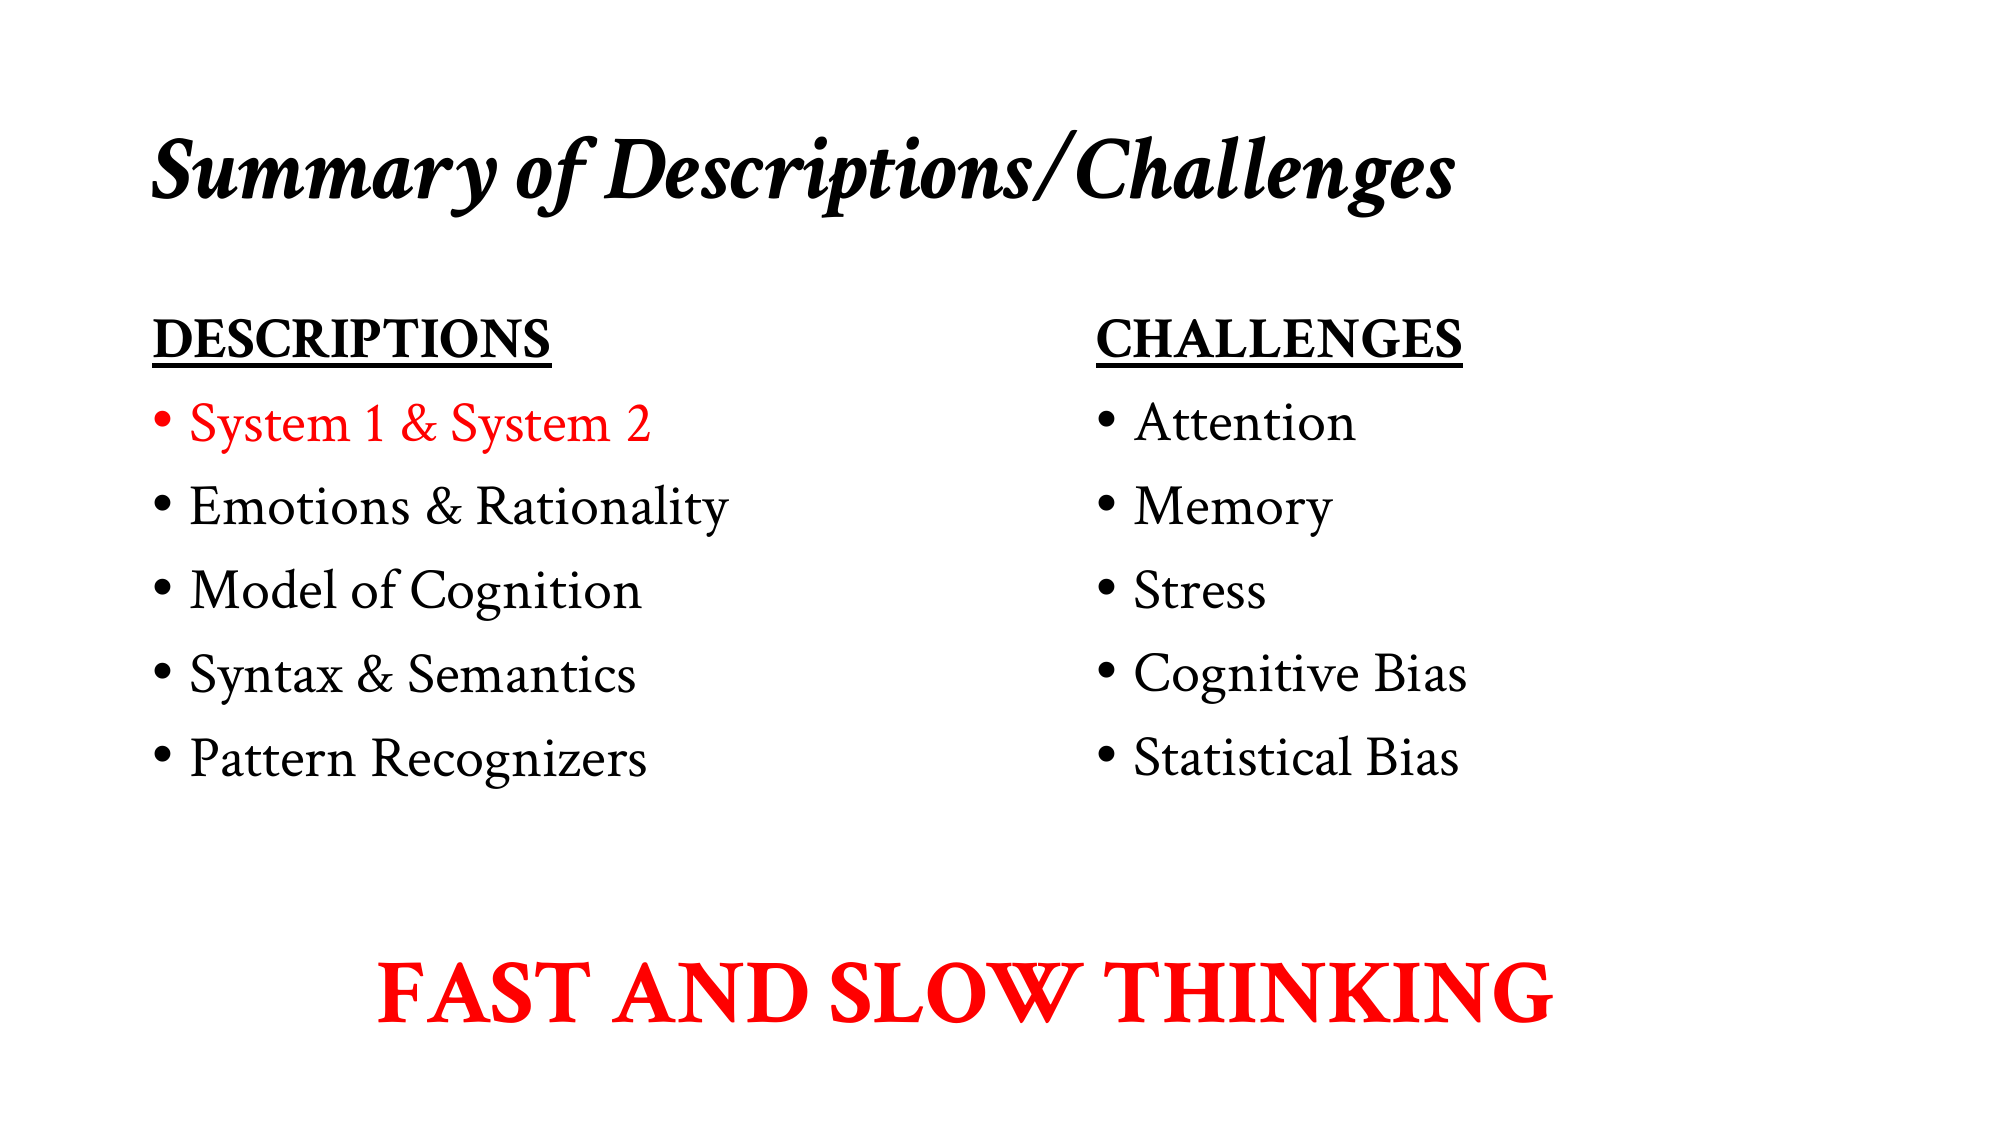

# Summary of Descriptions/Challenges
DESCRIPTIONS
System 1 & System 2
Emotions & Rationality
Model of Cognition
Syntax & Semantics
Pattern Recognizers

CHALLENGES
Attention
Memory
Stress
Cognitive Bias
Statistical Bias
FAST AND SLOW THINKING